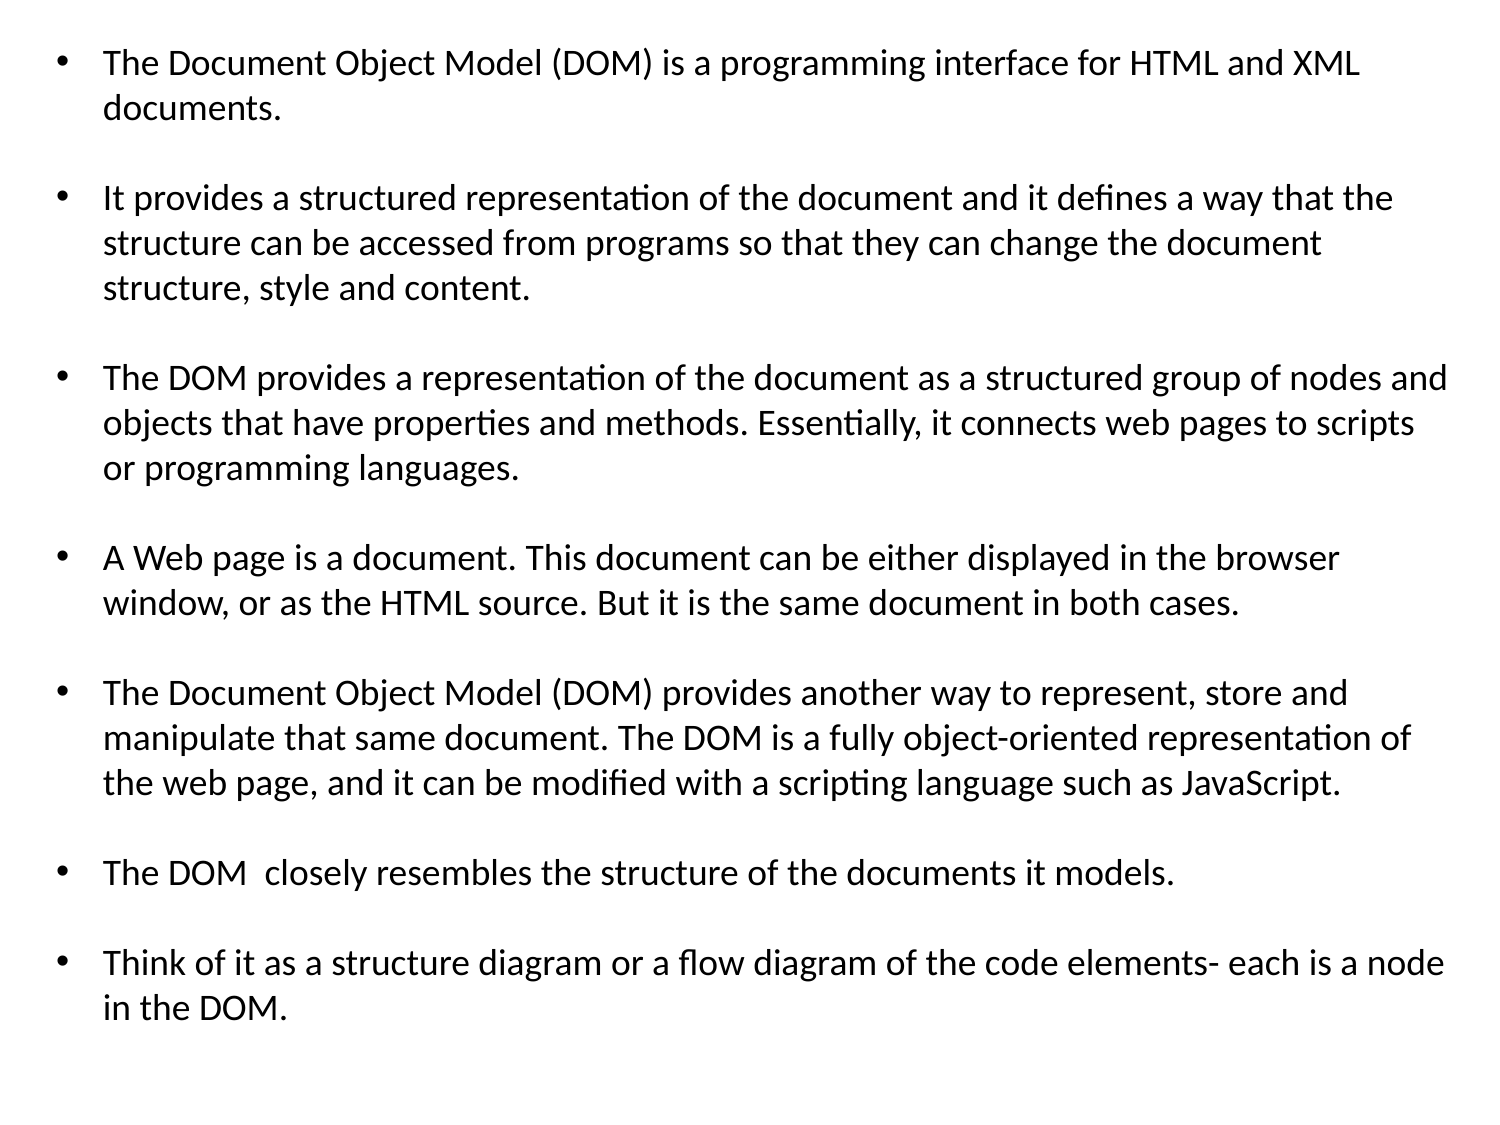

The Document Object Model (DOM) is a programming interface for HTML and XML documents.

It provides a structured representation of the document and it defines a way that the structure can be accessed from programs so that they can change the document structure, style and content.

The DOM provides a representation of the document as a structured group of nodes and objects that have properties and methods. Essentially, it connects web pages to scripts or programming languages.

A Web page is a document. This document can be either displayed in the browser window, or as the HTML source. But it is the same document in both cases.

The Document Object Model (DOM) provides another way to represent, store and manipulate that same document. The DOM is a fully object-oriented representation of the web page, and it can be modified with a scripting language such as JavaScript.

The DOM  closely resembles the structure of the documents it models.

Think of it as a structure diagram or a flow diagram of the code elements- each is a node in the DOM.